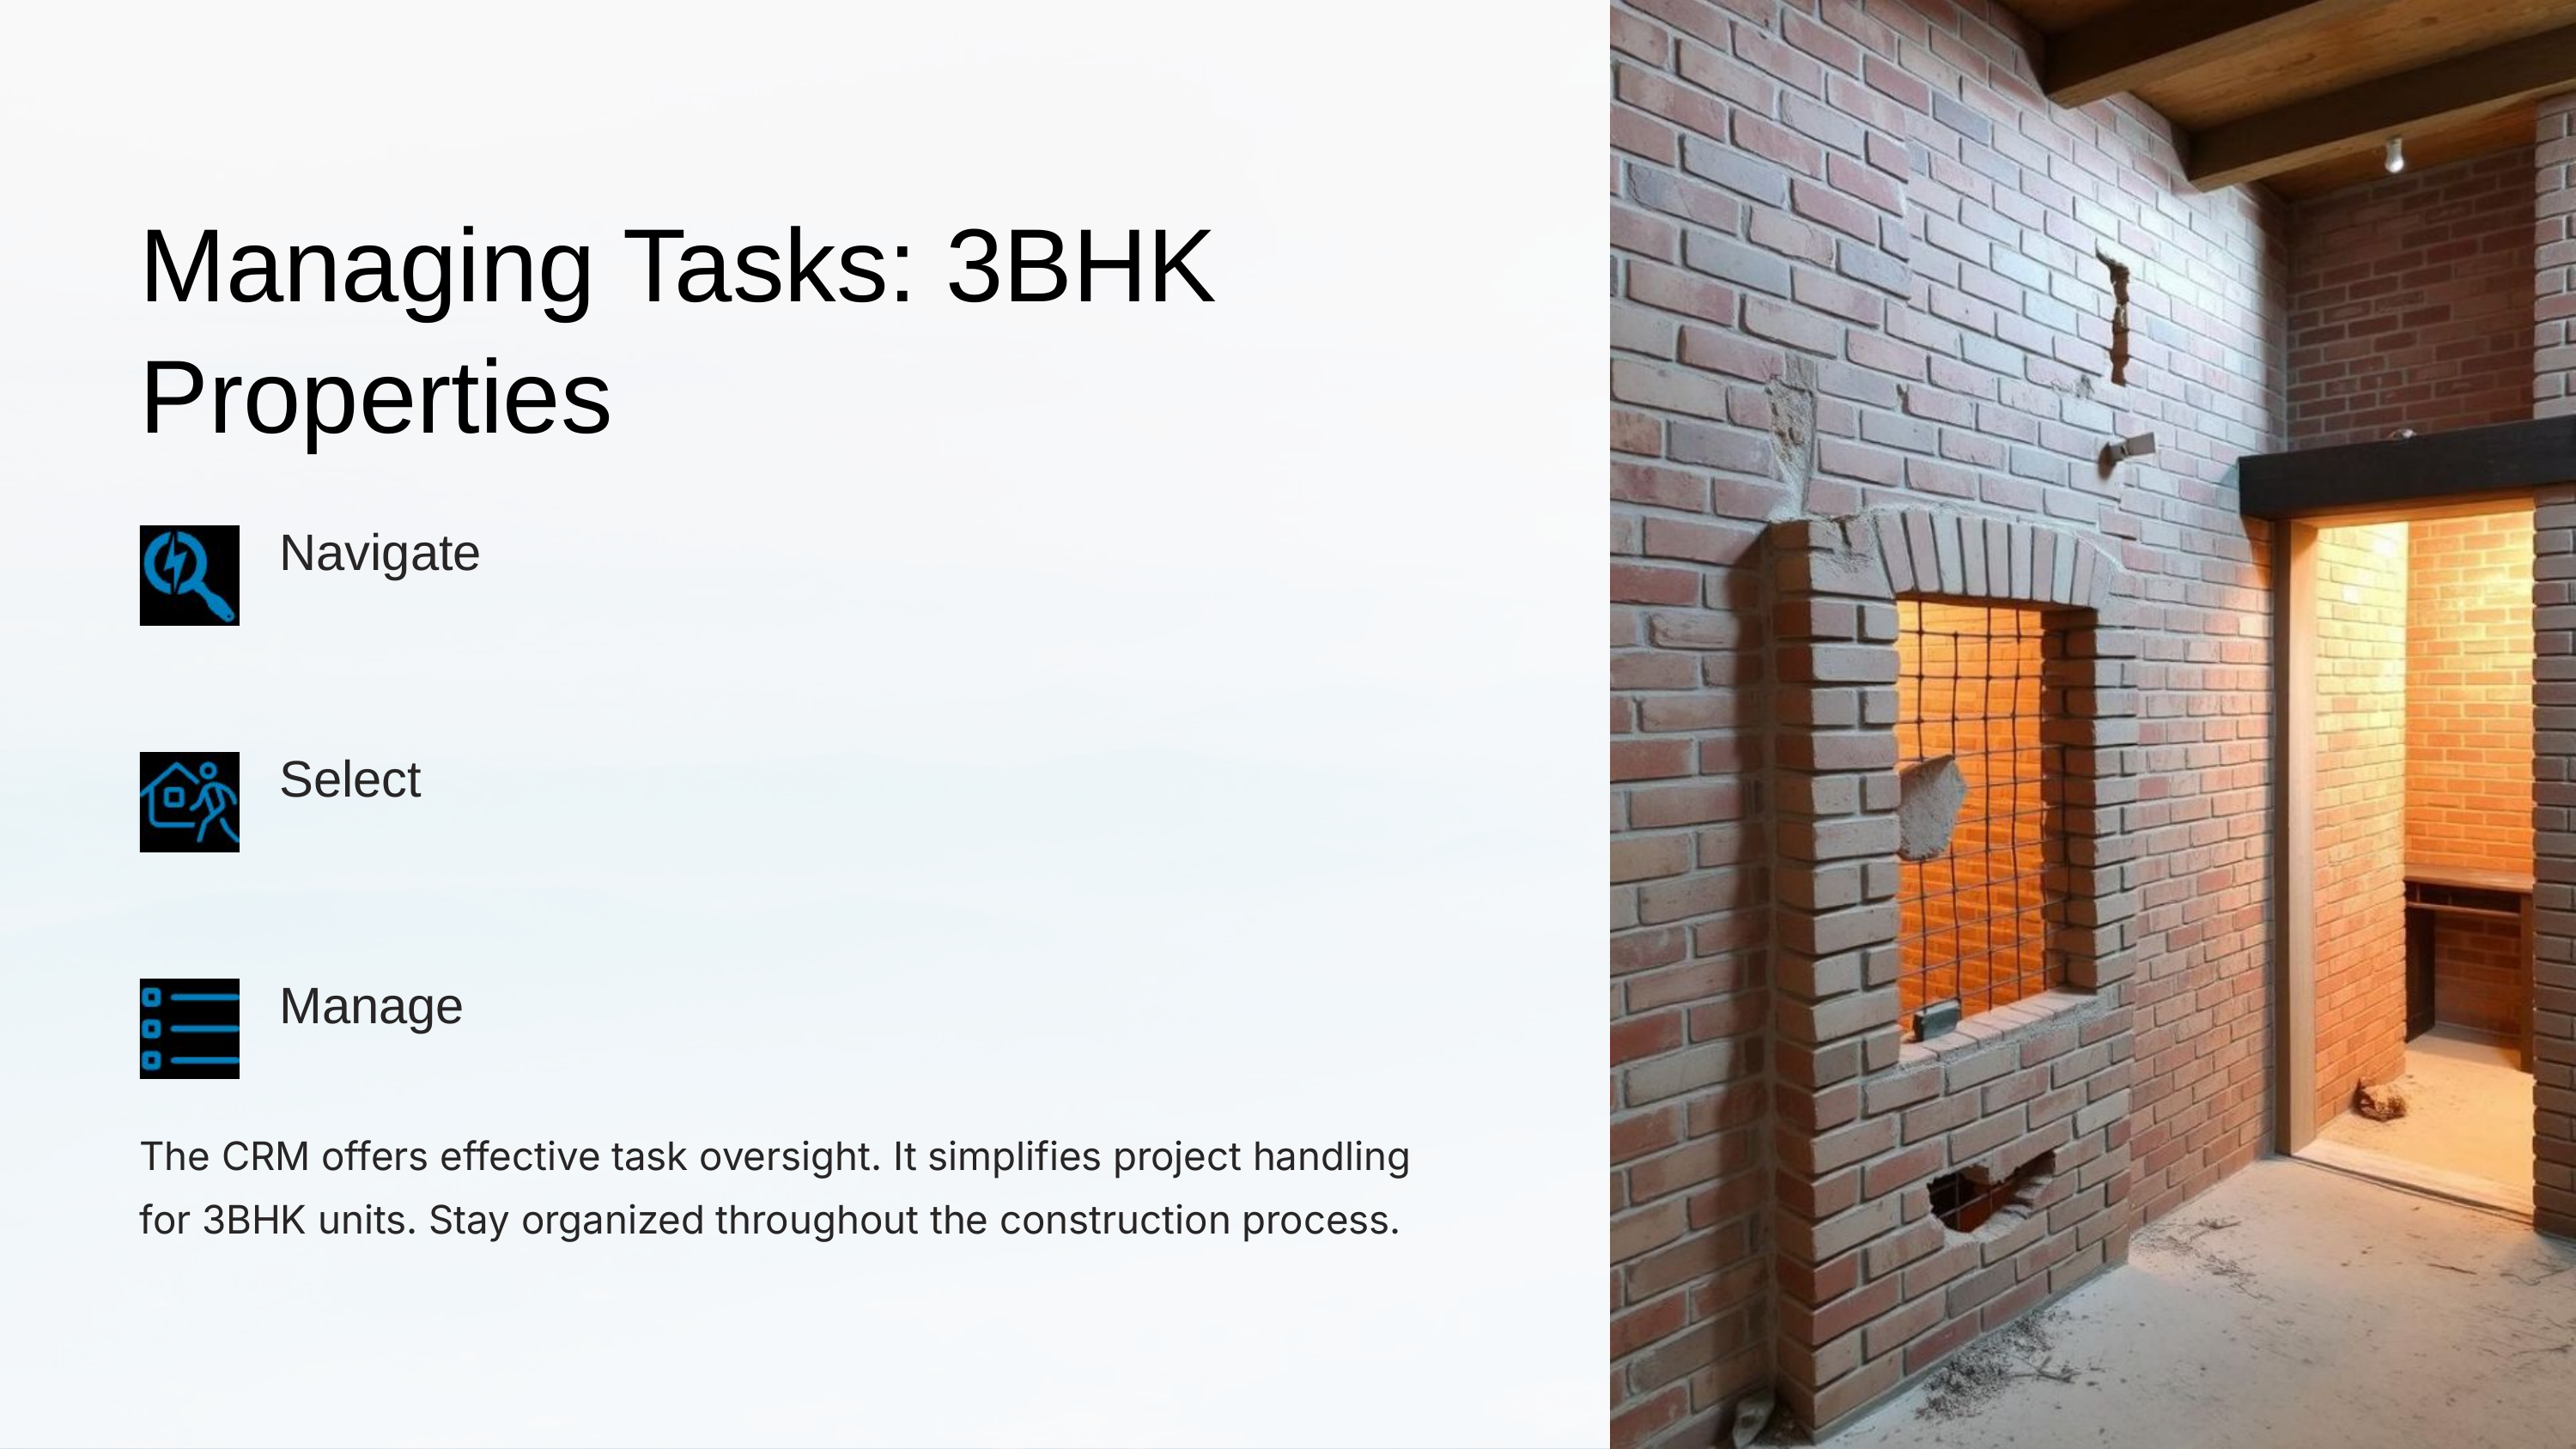

Managing Tasks: 3BHK Properties

Navigate

Select

Manage

The CRM offers effective task oversight. It simplifies project handling for 3BHK units. Stay organized throughout the construction process.